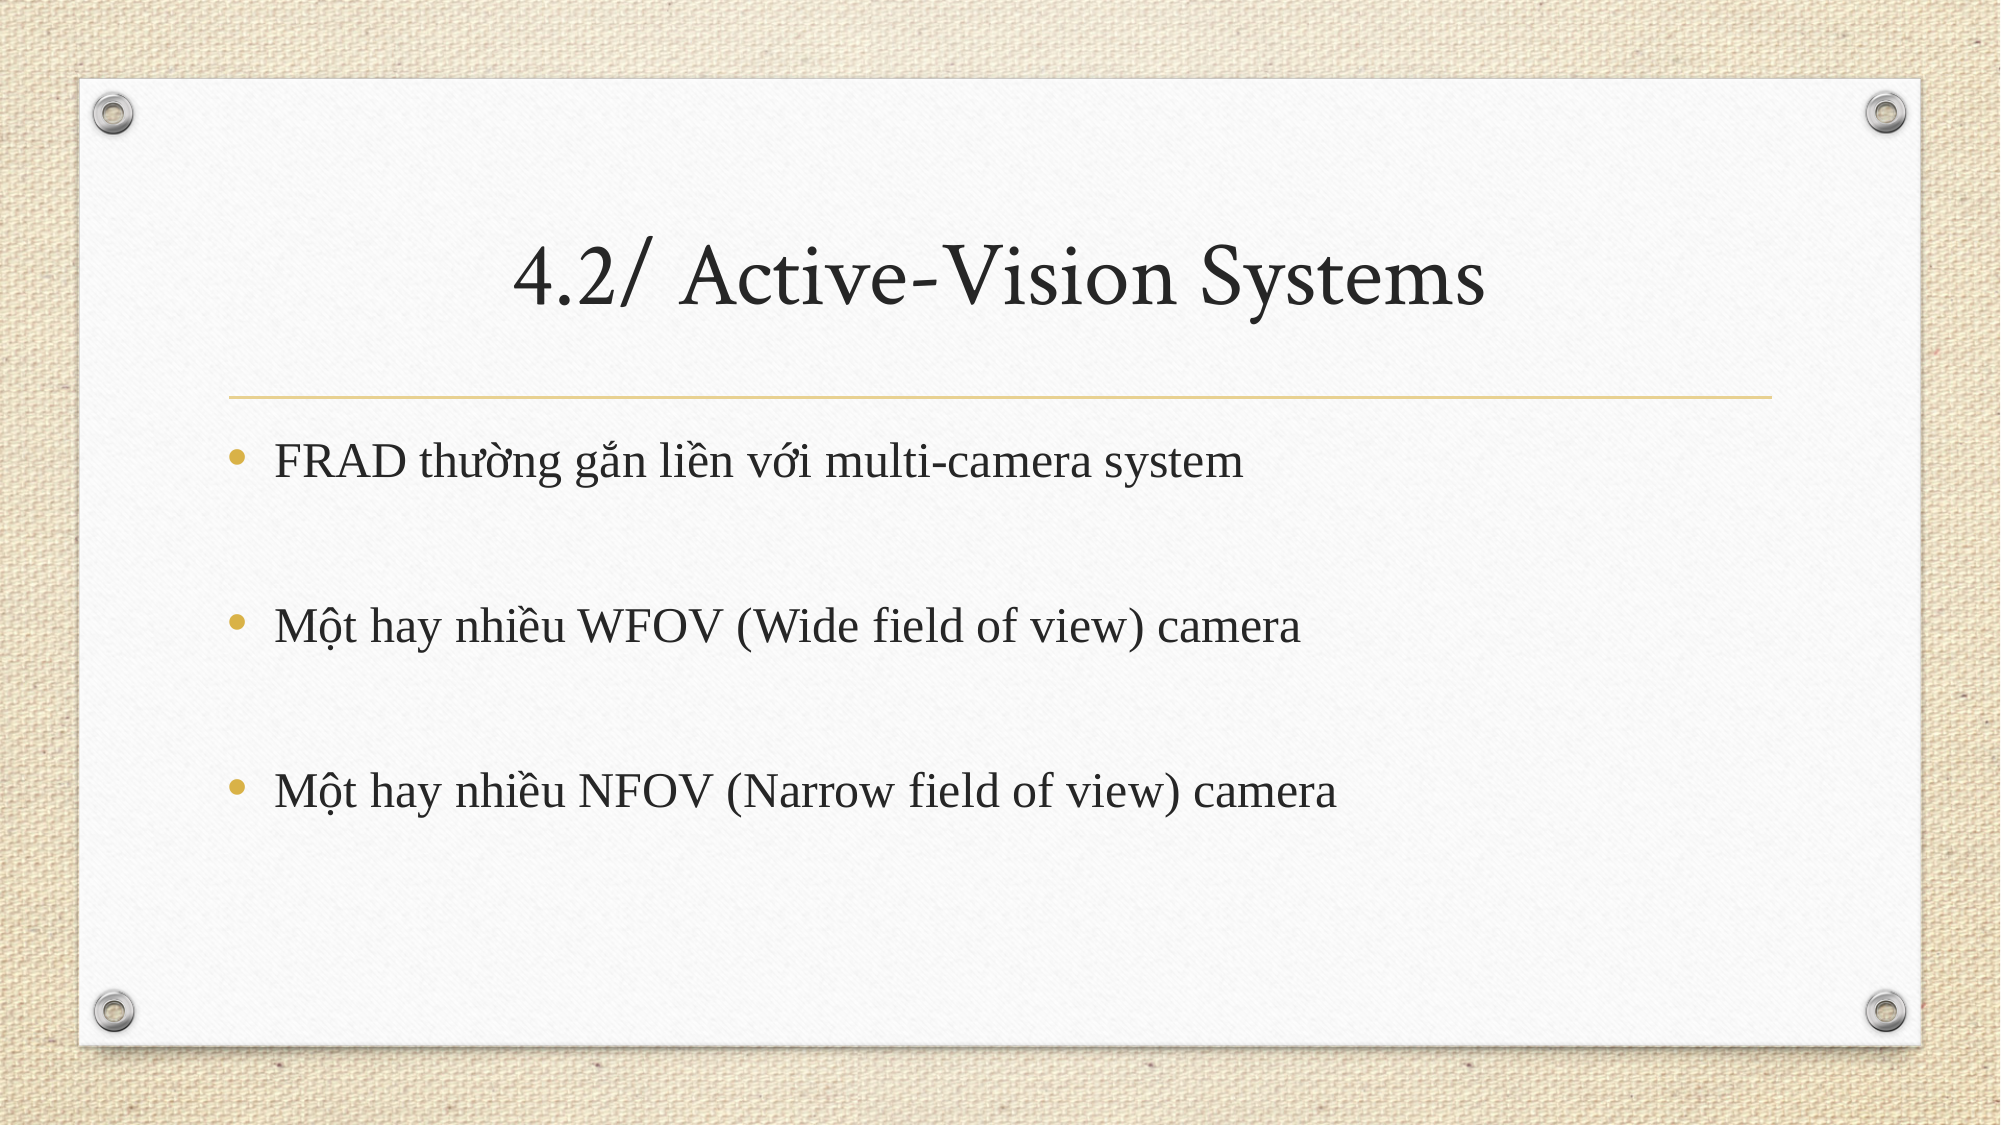

# 4.2/ Active-Vision Systems
FRAD thường gắn liền với multi-camera system

Một hay nhiều WFOV (Wide field of view) camera

Một hay nhiều NFOV (Narrow field of view) camera